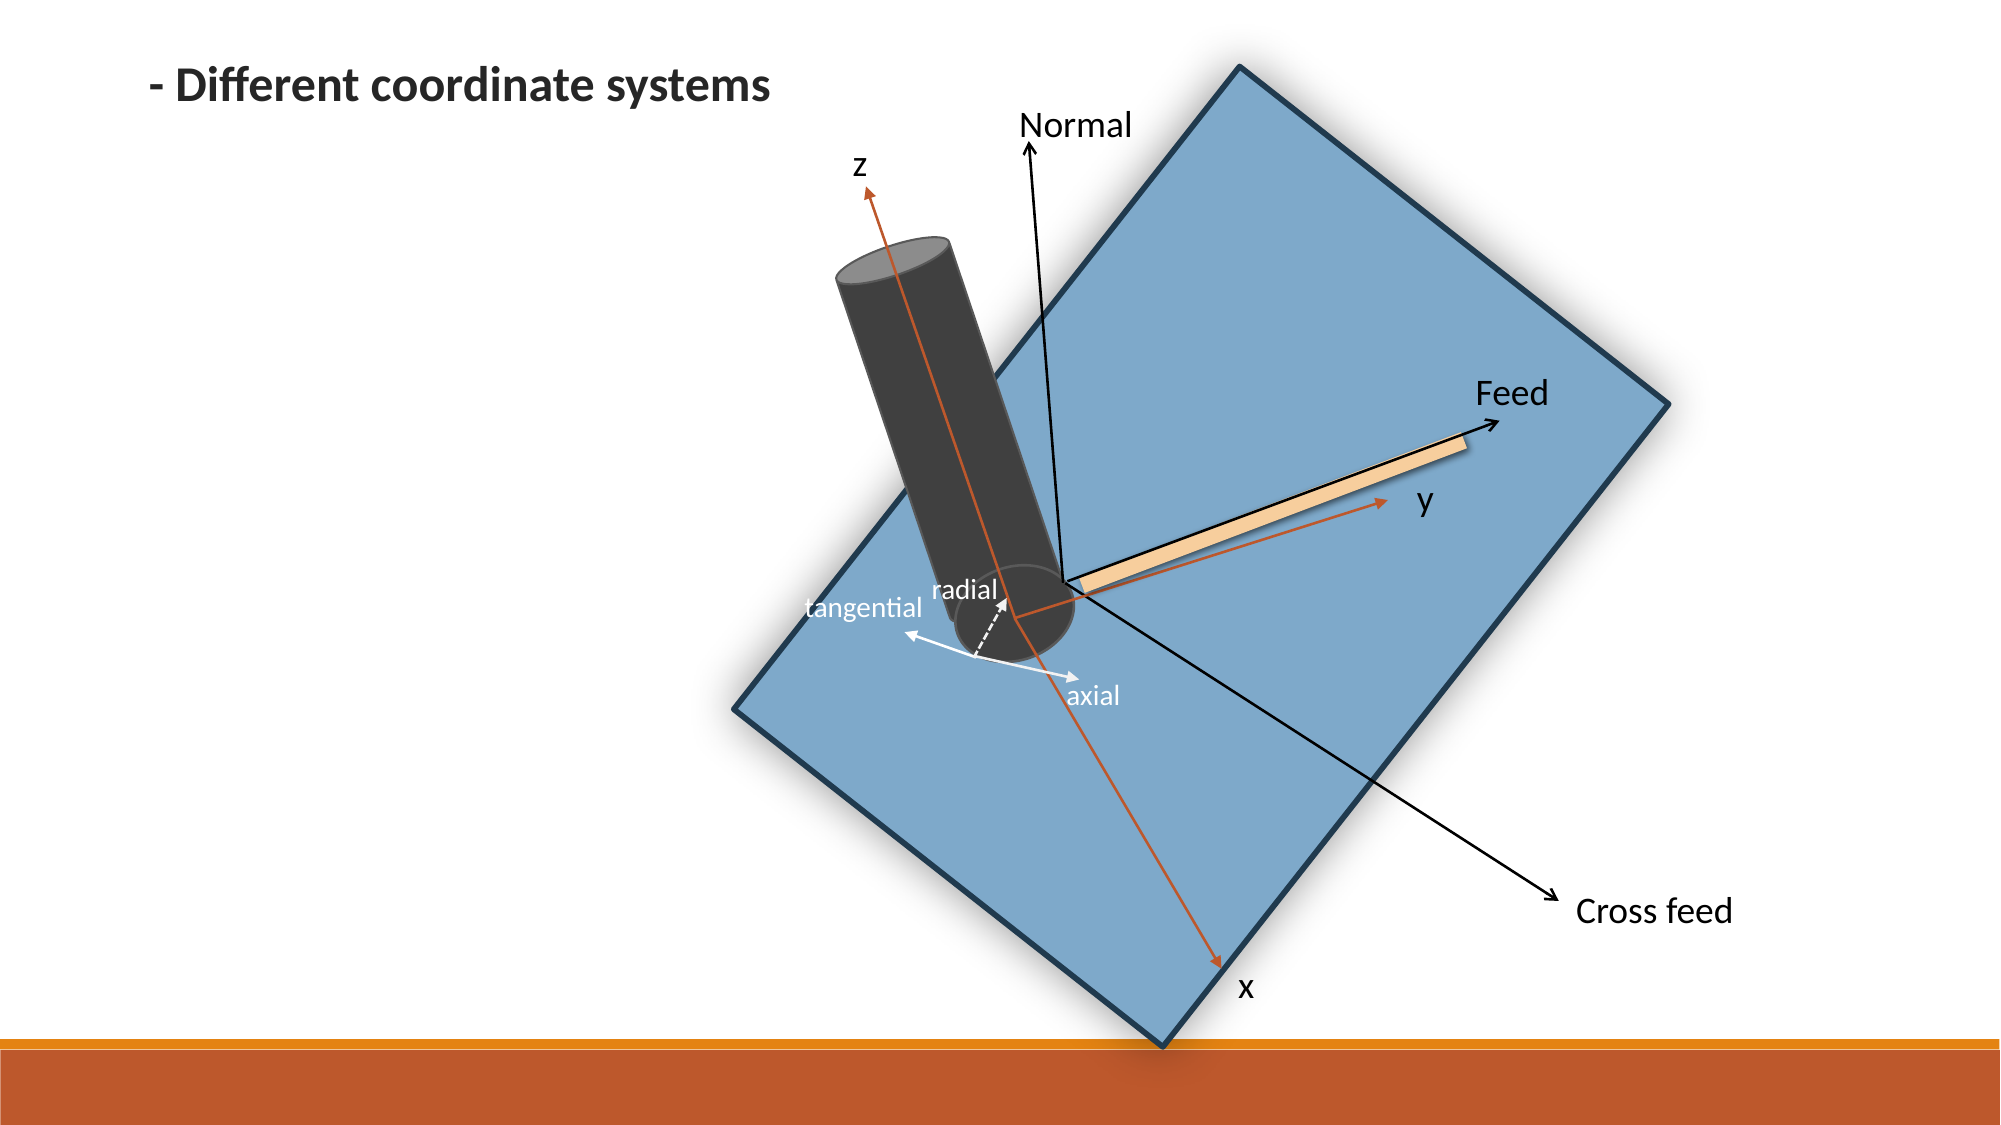

- Different coordinate systems
Normal
z

Feed
y
radial
tangential
axial
Cross feed
x